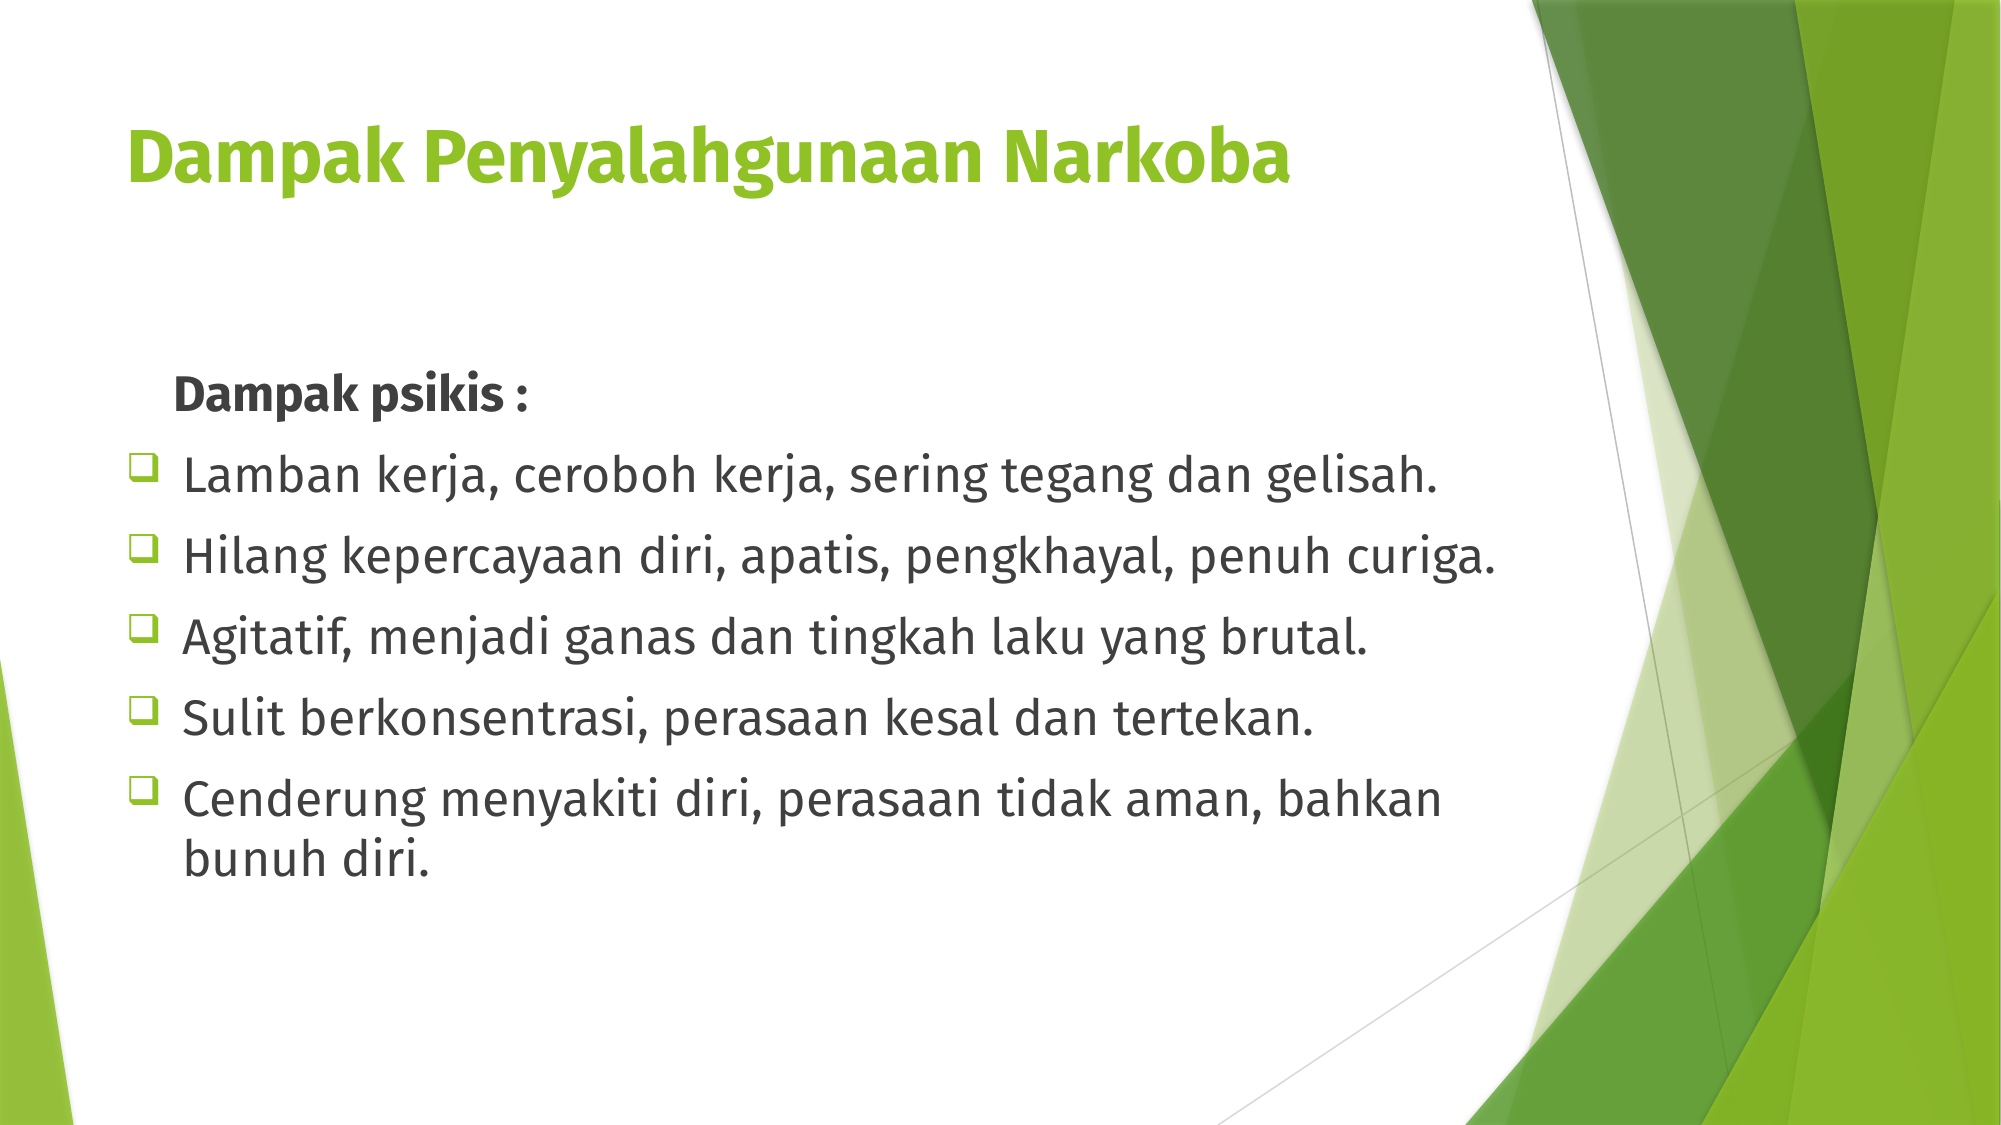

# Dampak Penyalahgunaan Narkoba
    Dampak psikis :
Lamban kerja, ceroboh kerja, sering tegang dan gelisah.
Hilang kepercayaan diri, apatis, pengkhayal, penuh curiga.
Agitatif, menjadi ganas dan tingkah laku yang brutal.
Sulit berkonsentrasi, perasaan kesal dan tertekan.
Cenderung menyakiti diri, perasaan tidak aman, bahkan bunuh diri.